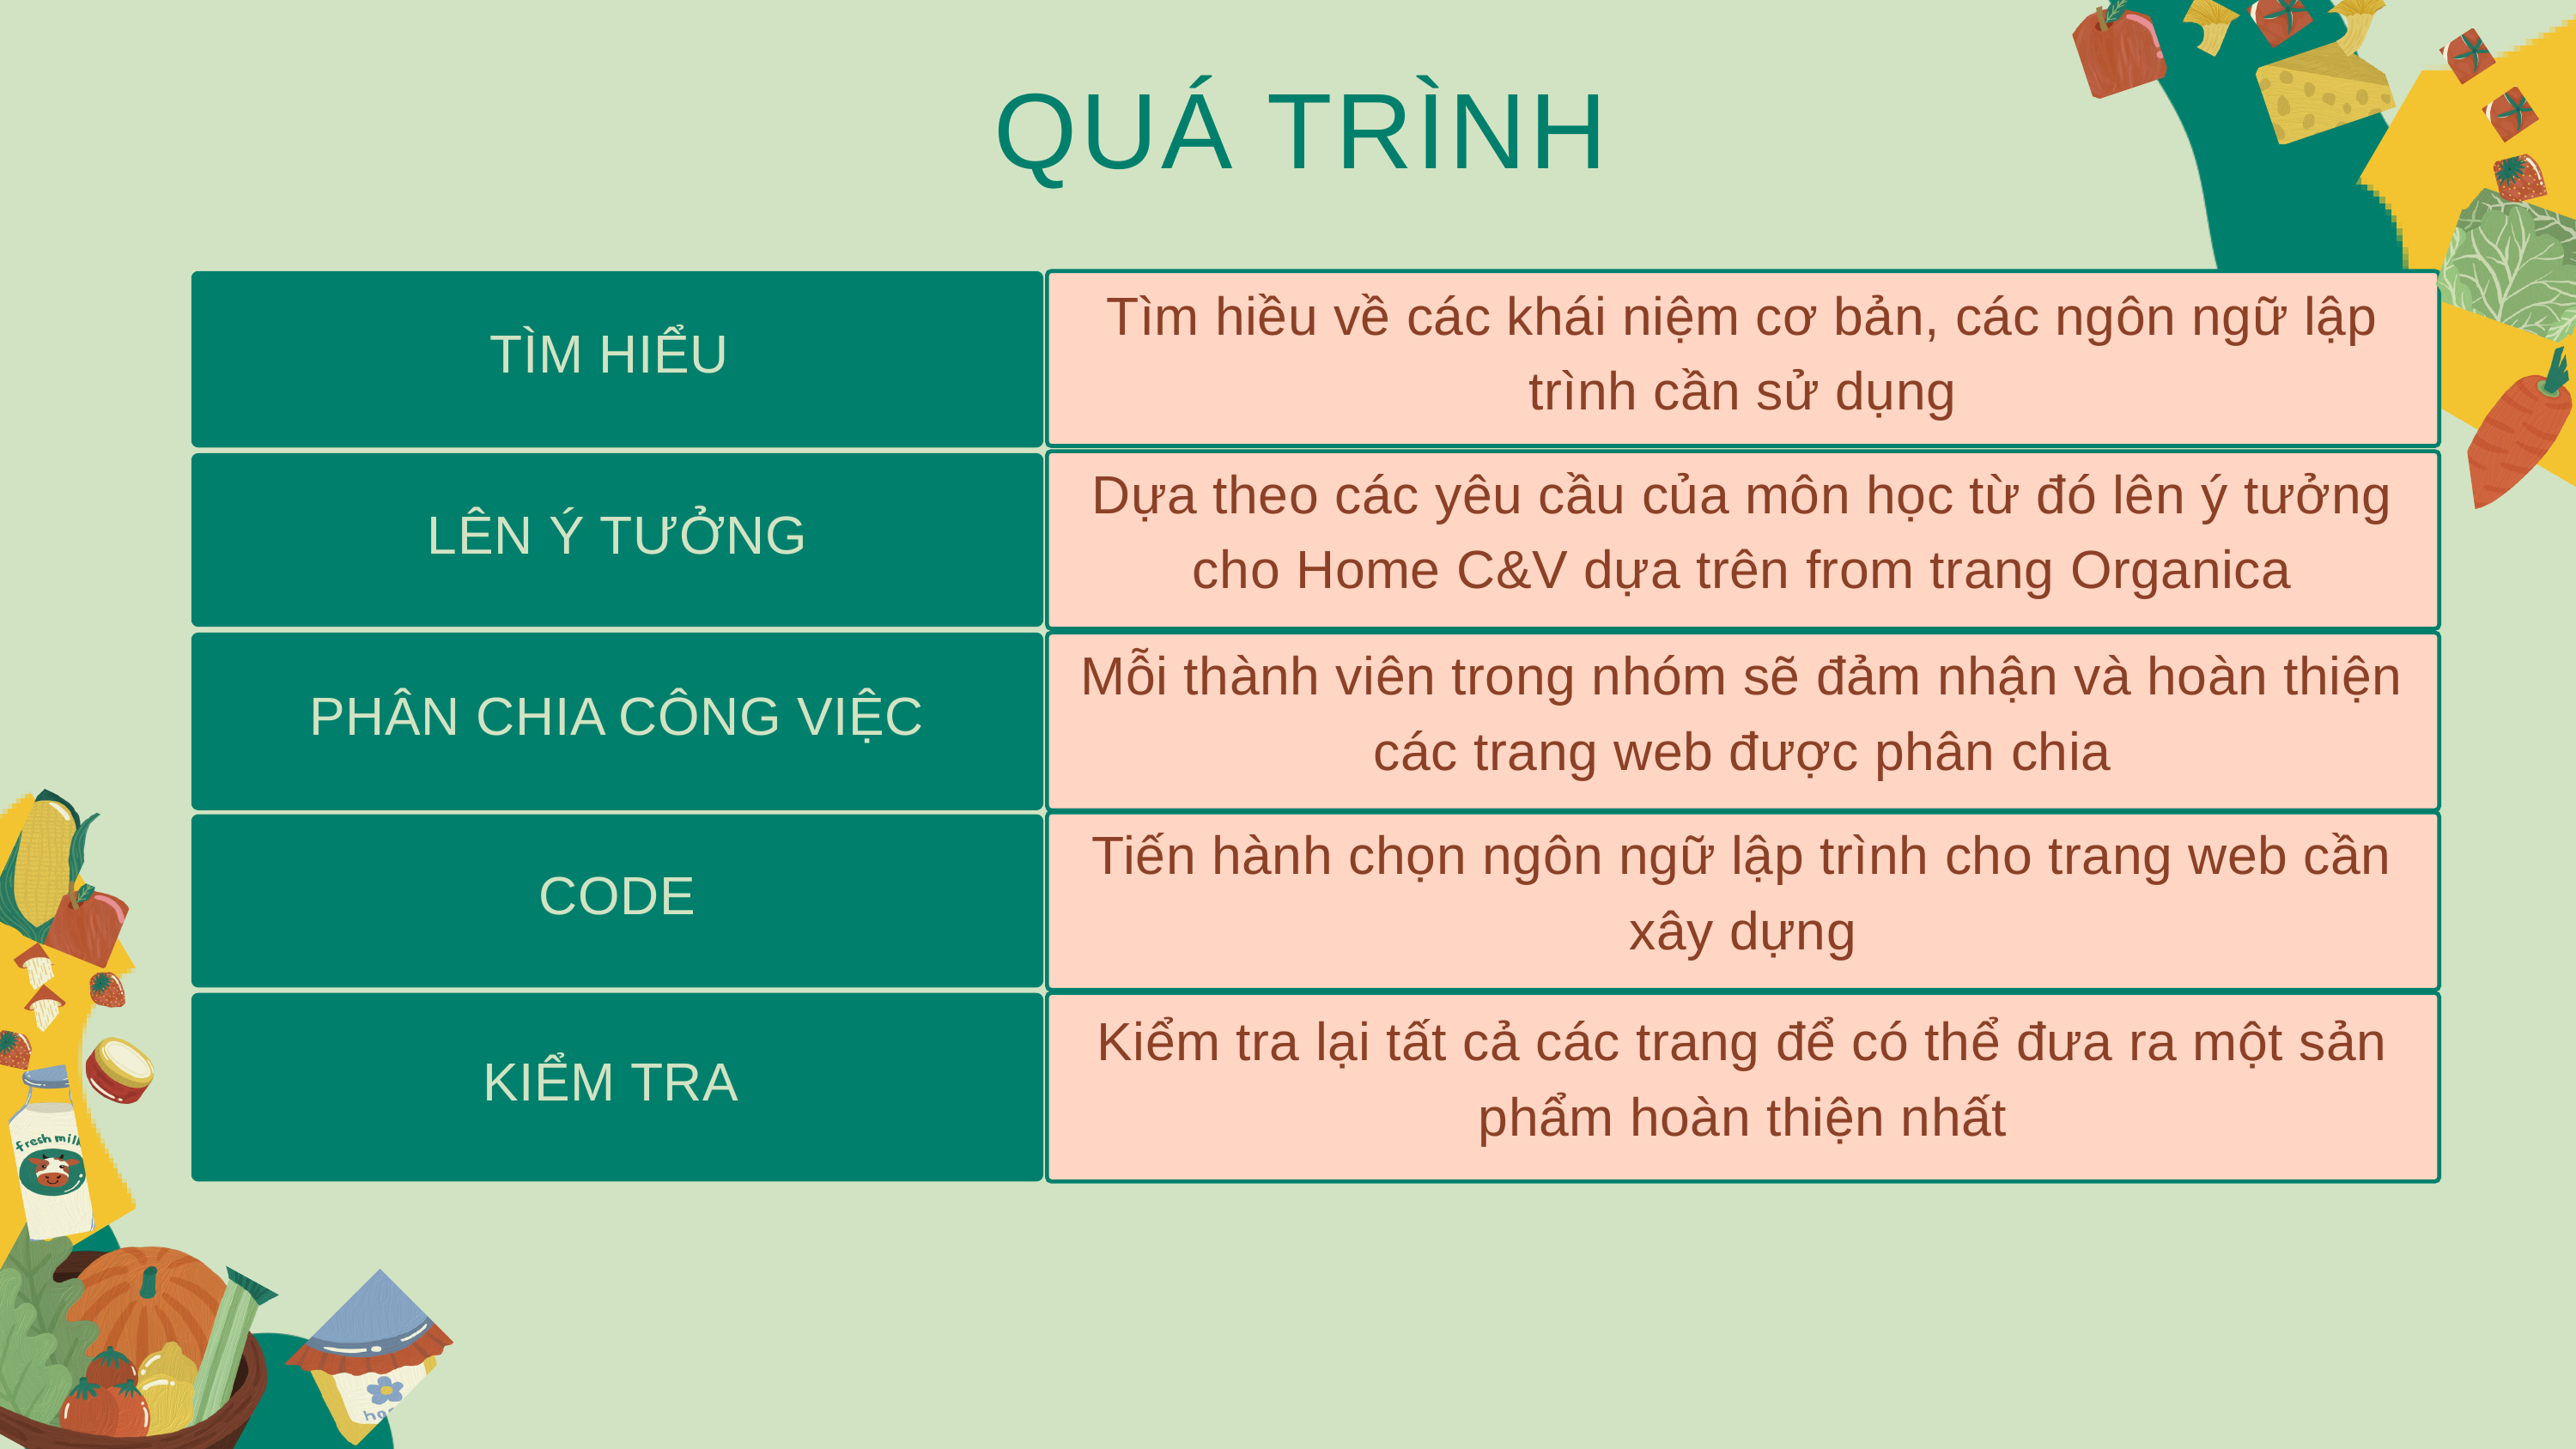

QUÁ TRÌNH

TÌM HIỂU

Tìm hiều về các khái niệm cơ bản, các ngôn ngữ lập trình cần sử dụng

Dựa theo các yêu cầu của môn học từ đó lên ý tưởng cho Home C&V dựa trên from trang Organica

LÊN Ý TƯỞNG

PHÂN CHIA CÔNG VIỆC

Mỗi thành viên trong nhóm sẽ đảm nhận và hoàn thiện các trang web được phân chia

Tiến hành chọn ngôn ngữ lập trình cho trang web cần xây dựng

CODE

KIỂM TRA

Kiểm tra lại tất cả các trang để có thể đưa ra một sản phẩm hoàn thiện nhất